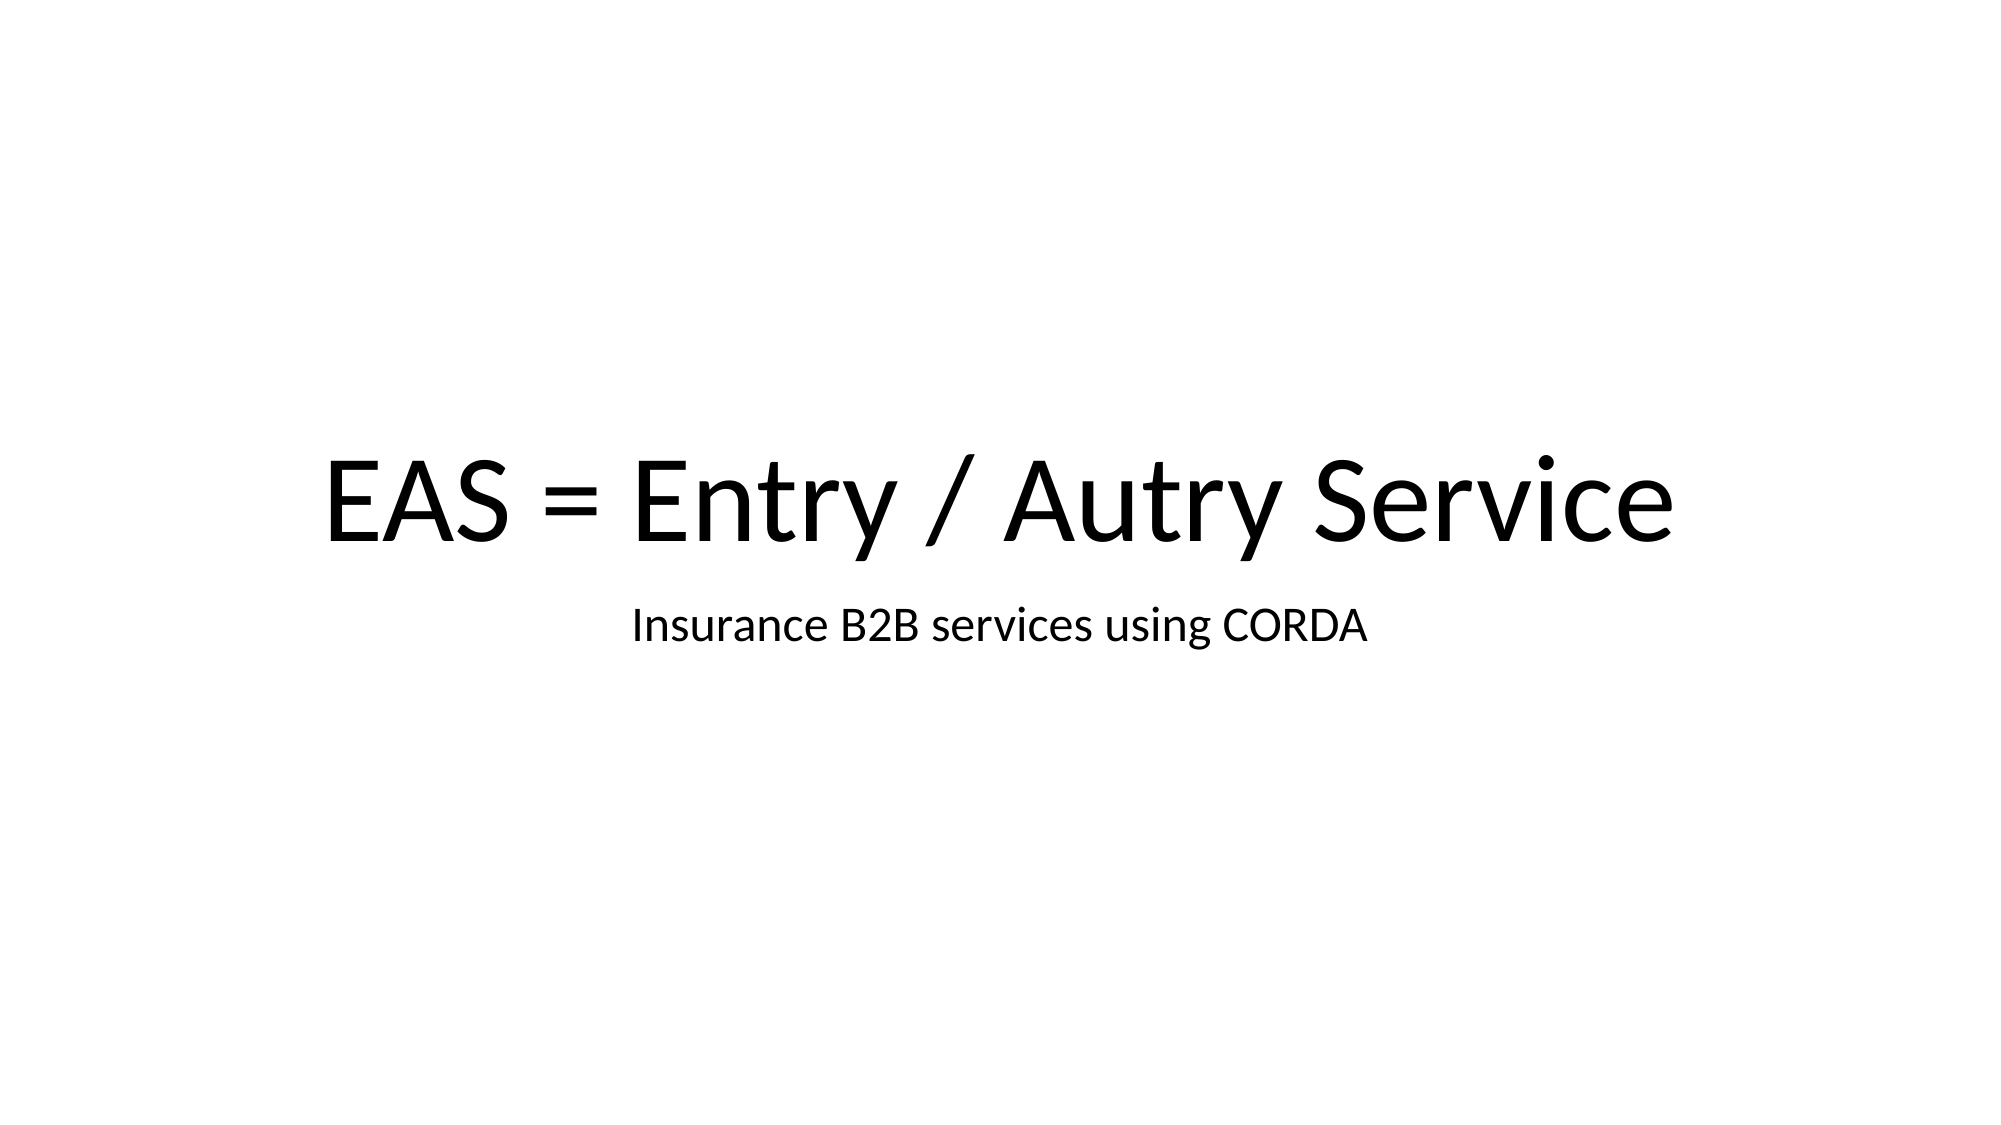

# EAS = Entry / Autry Service
Insurance B2B services using CORDA